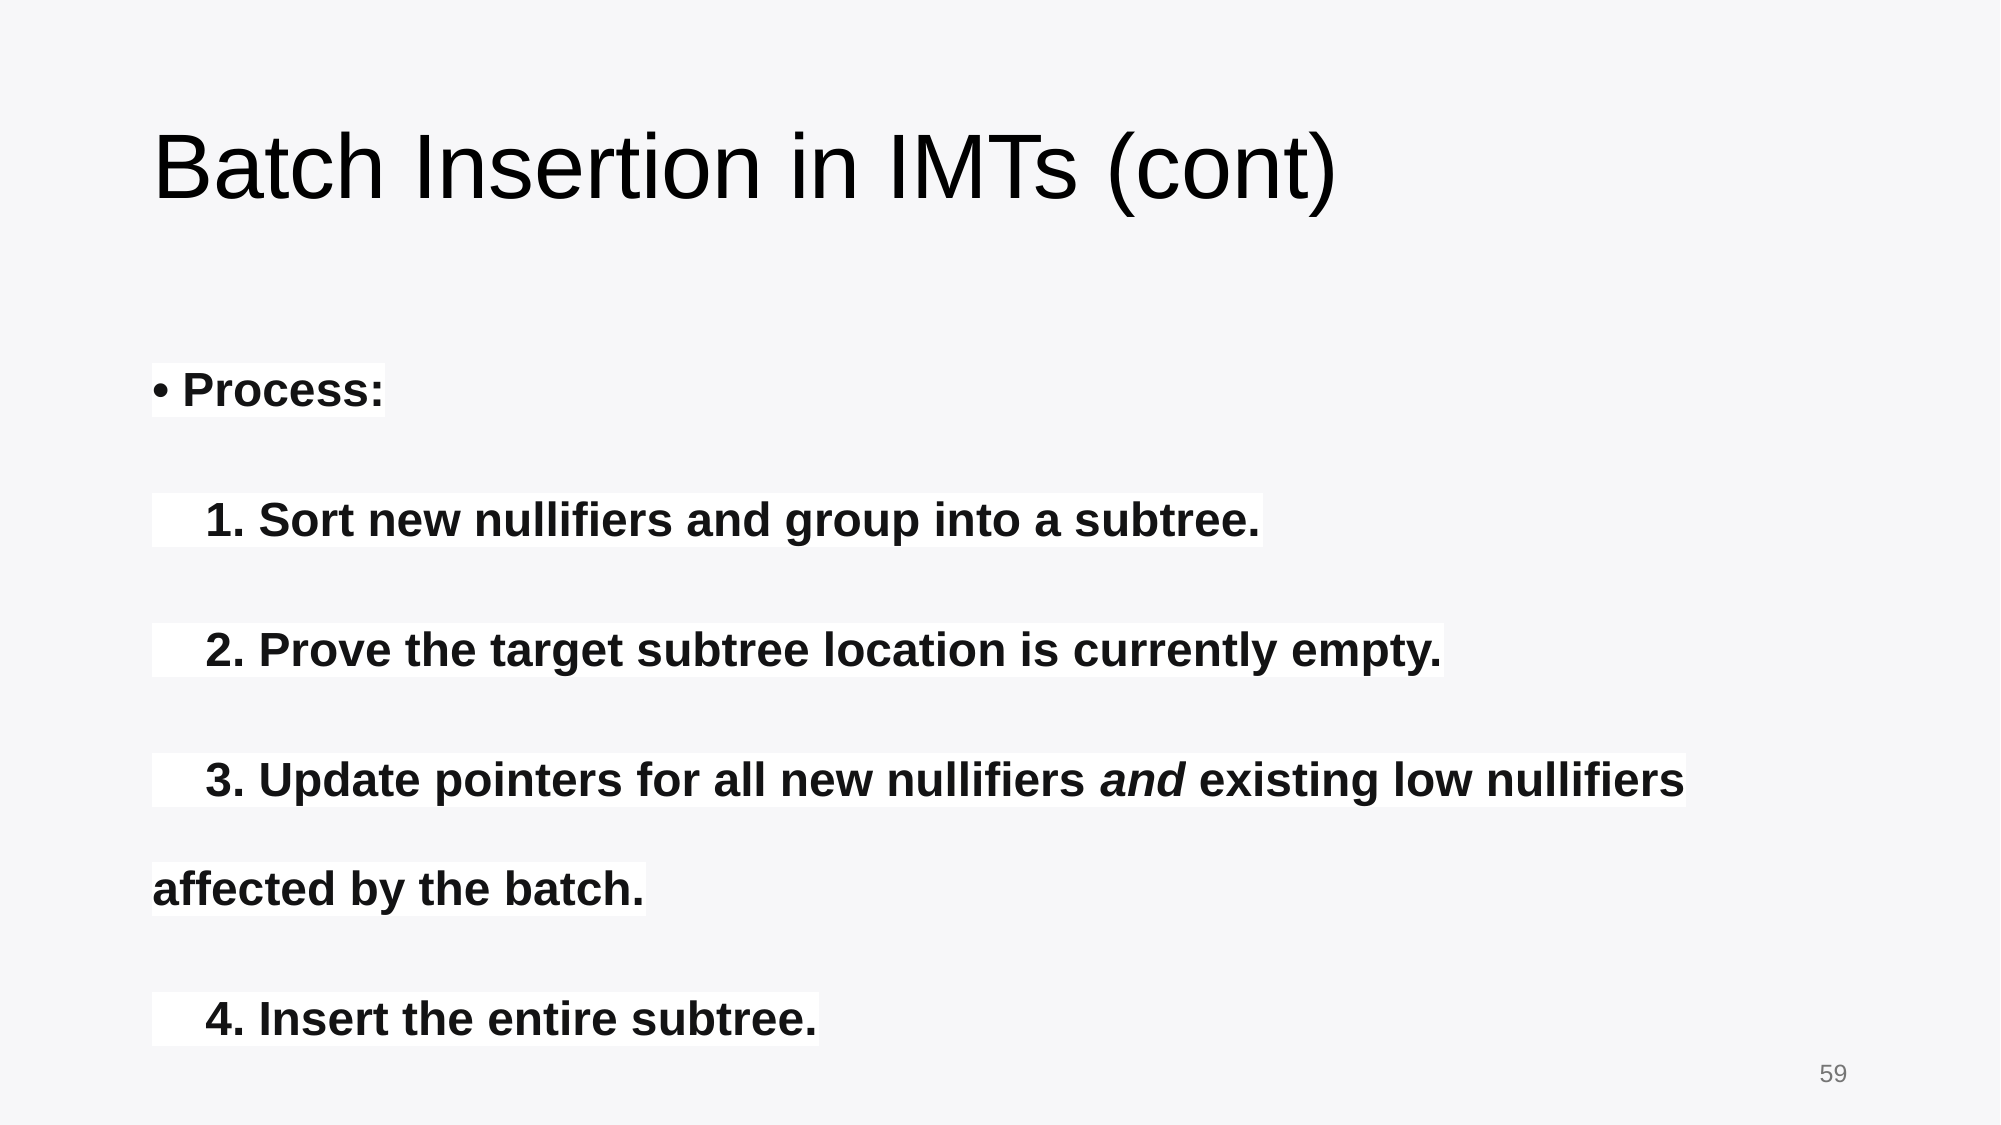

# Batch Insertion in IMTs (cont)
• Process:
    1. Sort new nullifiers and group into a subtree.
    2. Prove the target subtree location is currently empty.
    3. Update pointers for all new nullifiers and existing low nullifiers affected by the batch.
    4. Insert the entire subtree.

59